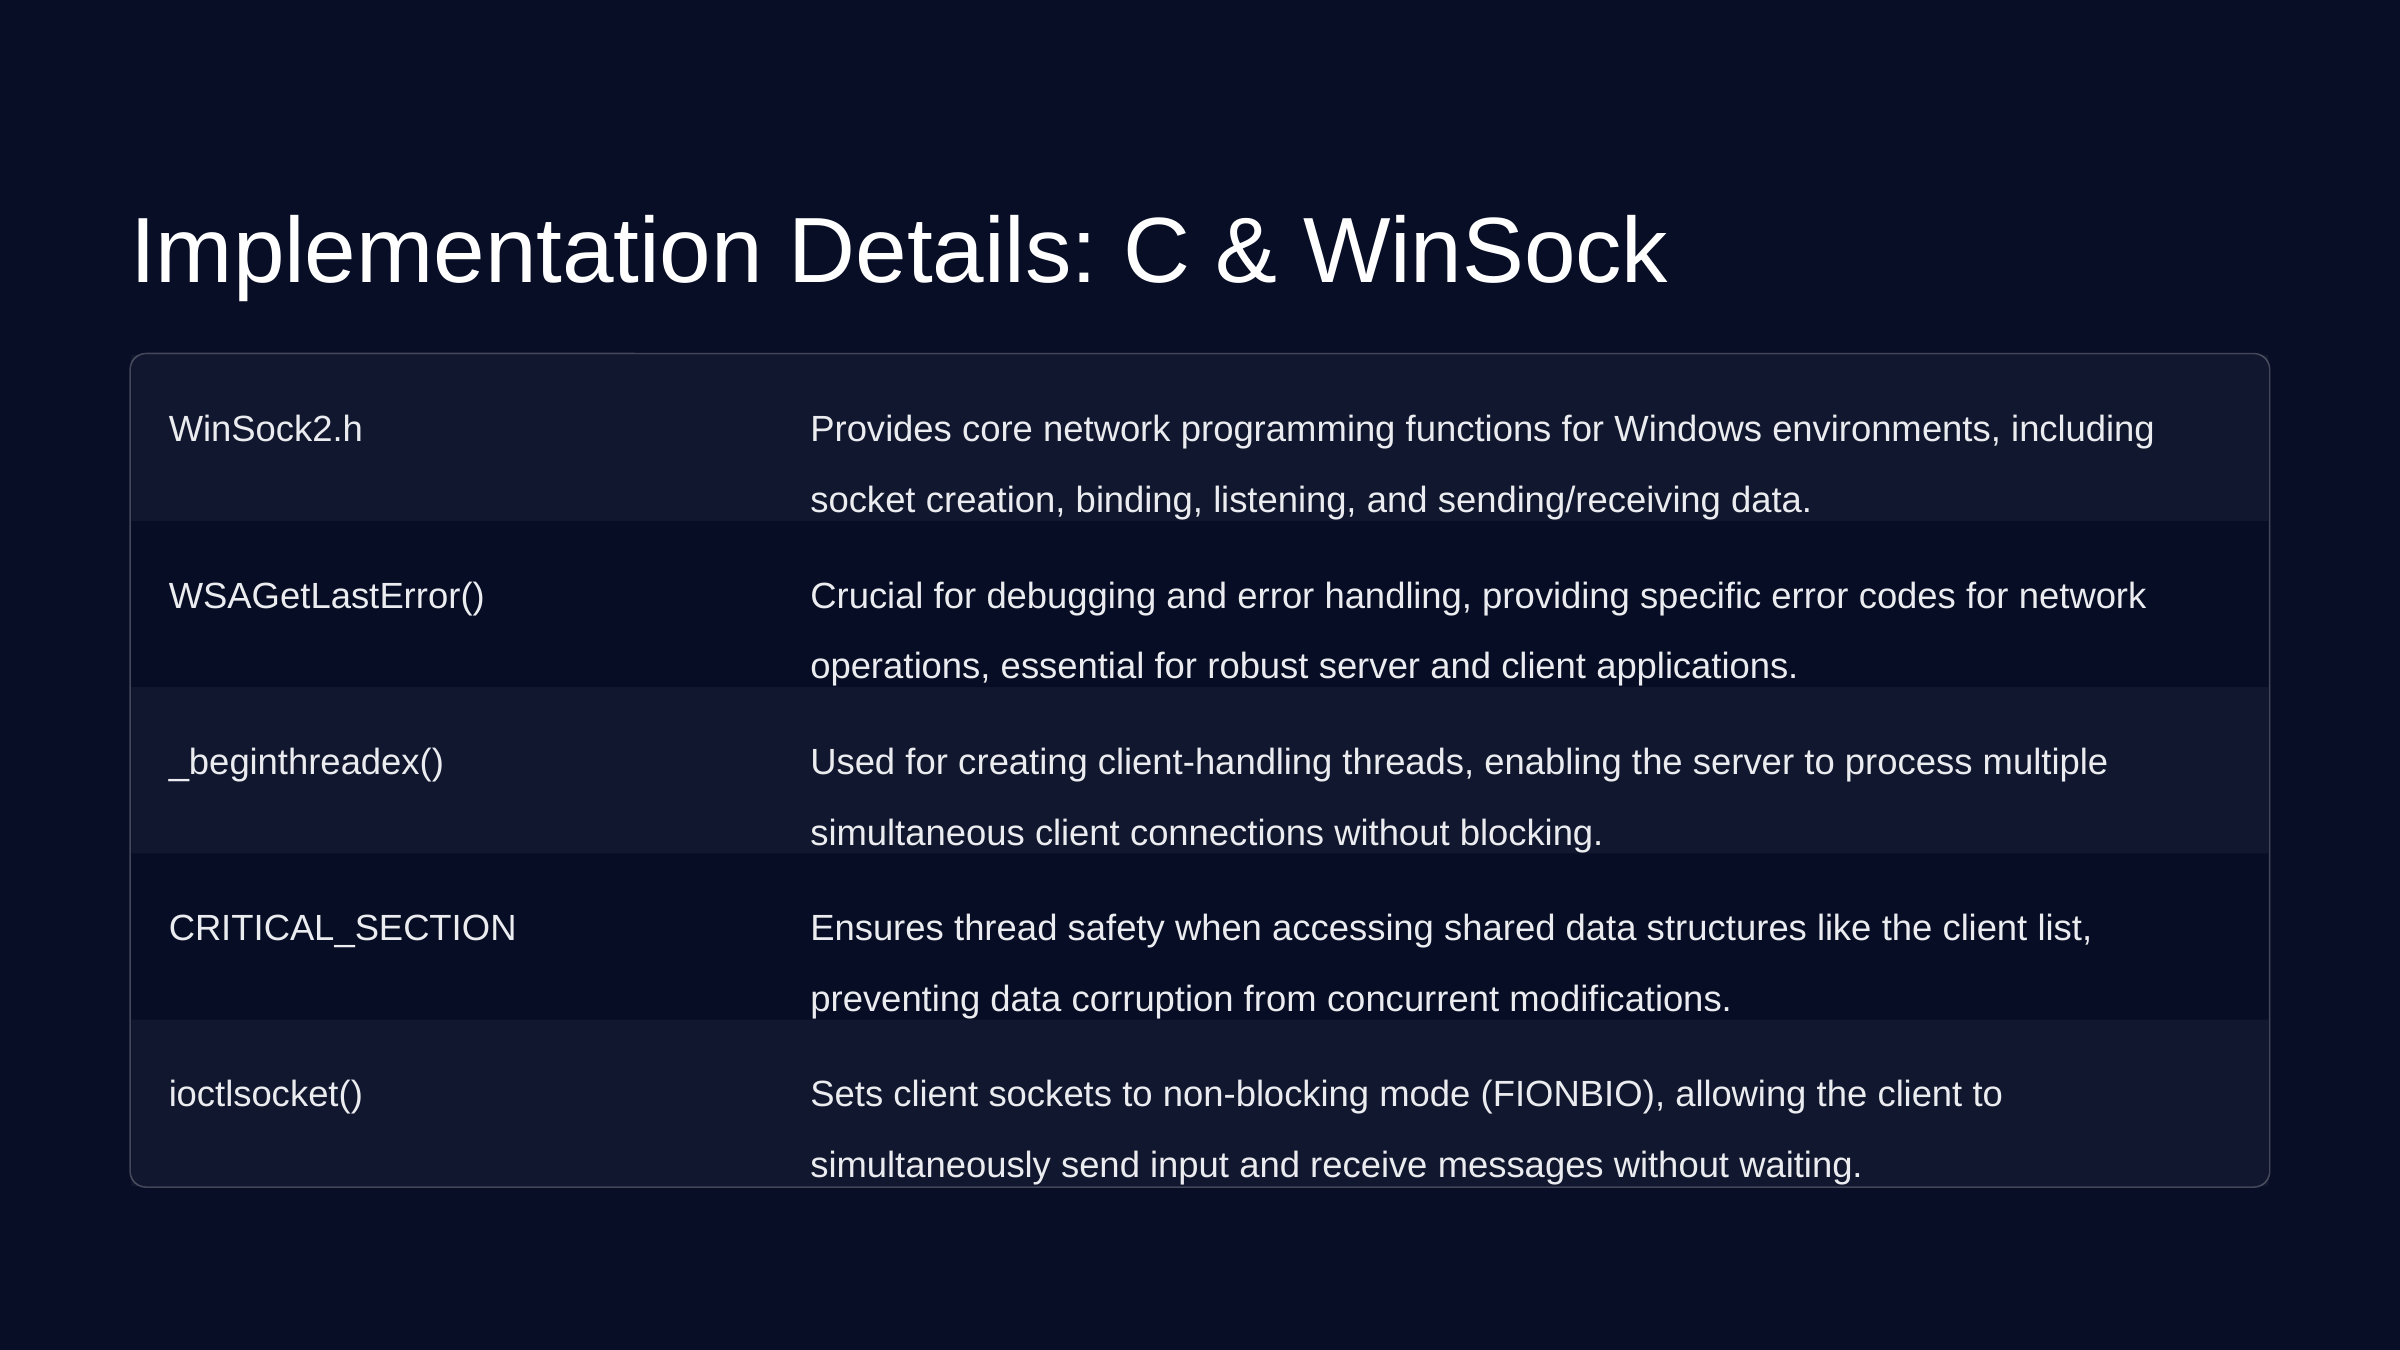

Implementation Details: C & WinSock

WinSock2.h
Provides core network programming functions for Windows environments, including socket creation, binding, listening, and sending/receiving data.

WSAGetLastError()
Crucial for debugging and error handling, providing specific error codes for network operations, essential for robust server and client applications.

_beginthreadex()
Used for creating client-handling threads, enabling the server to process multiple simultaneous client connections without blocking.

CRITICAL_SECTION
Ensures thread safety when accessing shared data structures like the client list, preventing data corruption from concurrent modifications.

ioctlsocket()
Sets client sockets to non-blocking mode (FIONBIO), allowing the client to simultaneously send input and receive messages without waiting.